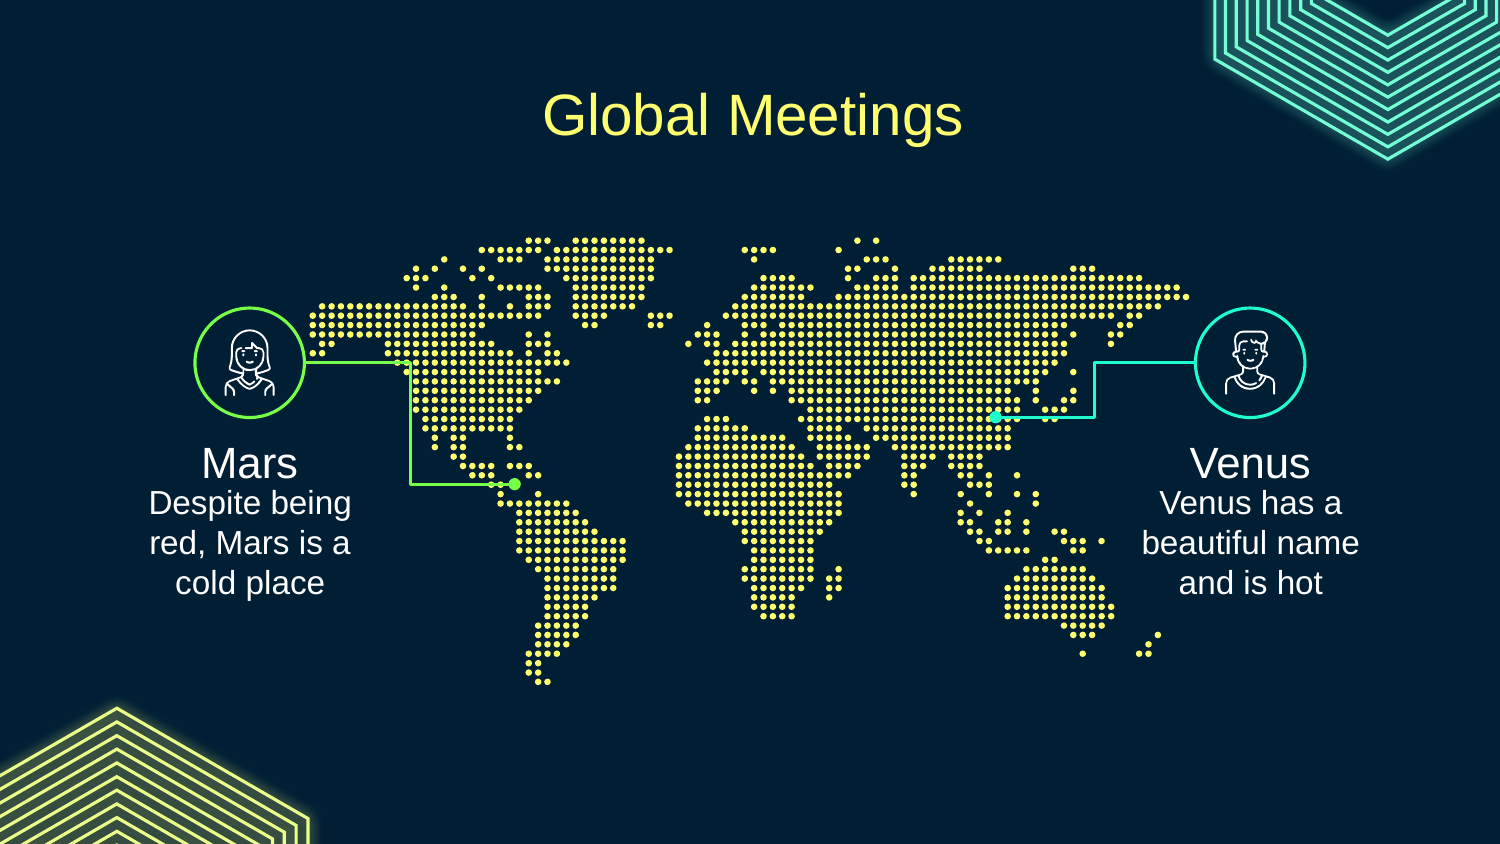

# Global Meetings

Mars
Venus
Despite being red, Mars is a cold place
Venus has a beautiful name and is hot